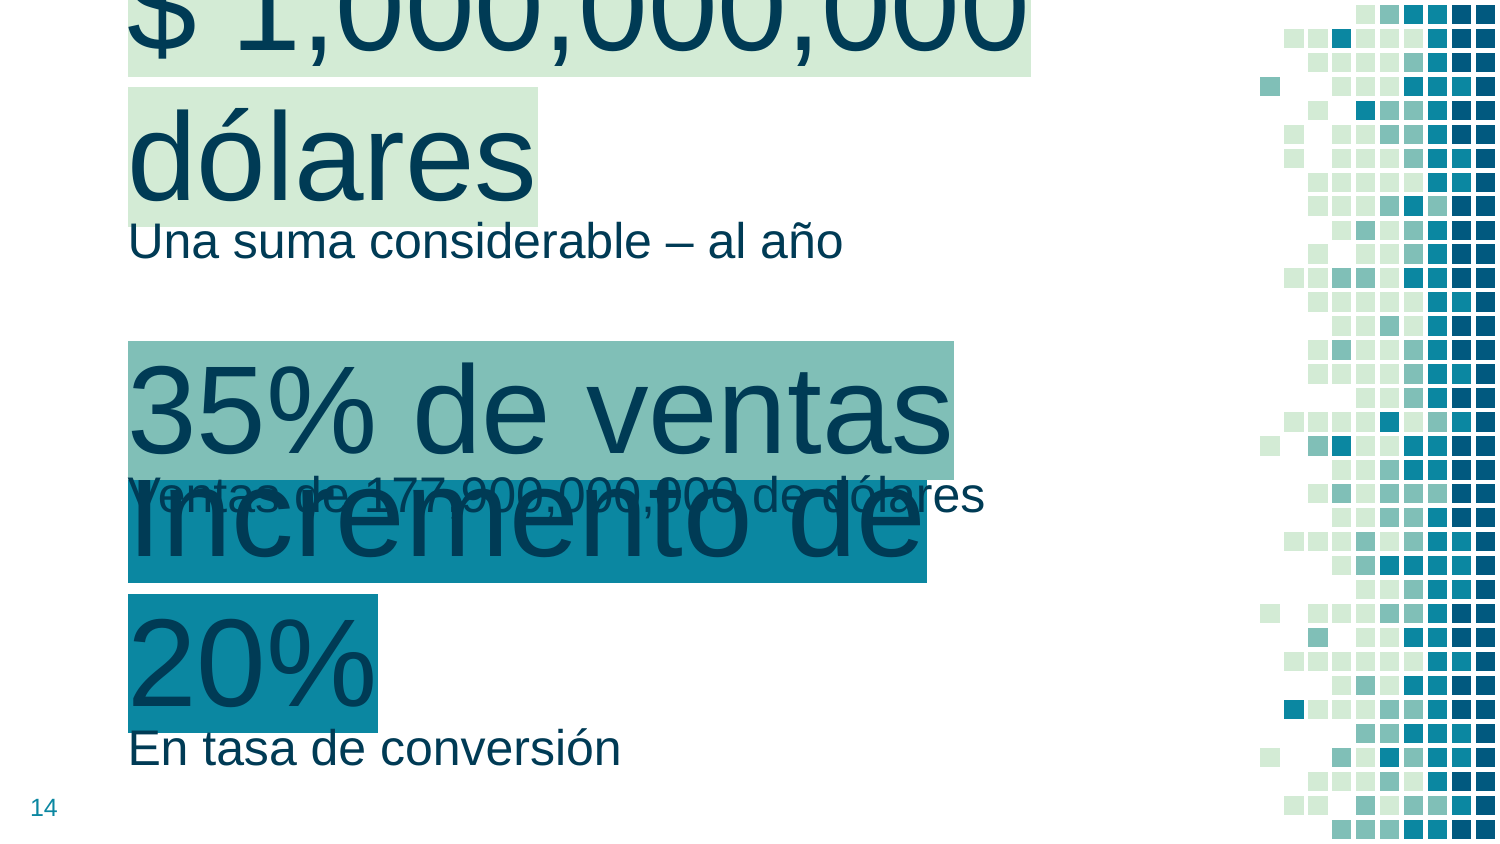

$ 1,000,000,000 dólares
Una suma considerable – al año
35% de ventas
Ventas de 177,900,000,000 de dólares
Incremento de 20%
En tasa de conversión
14